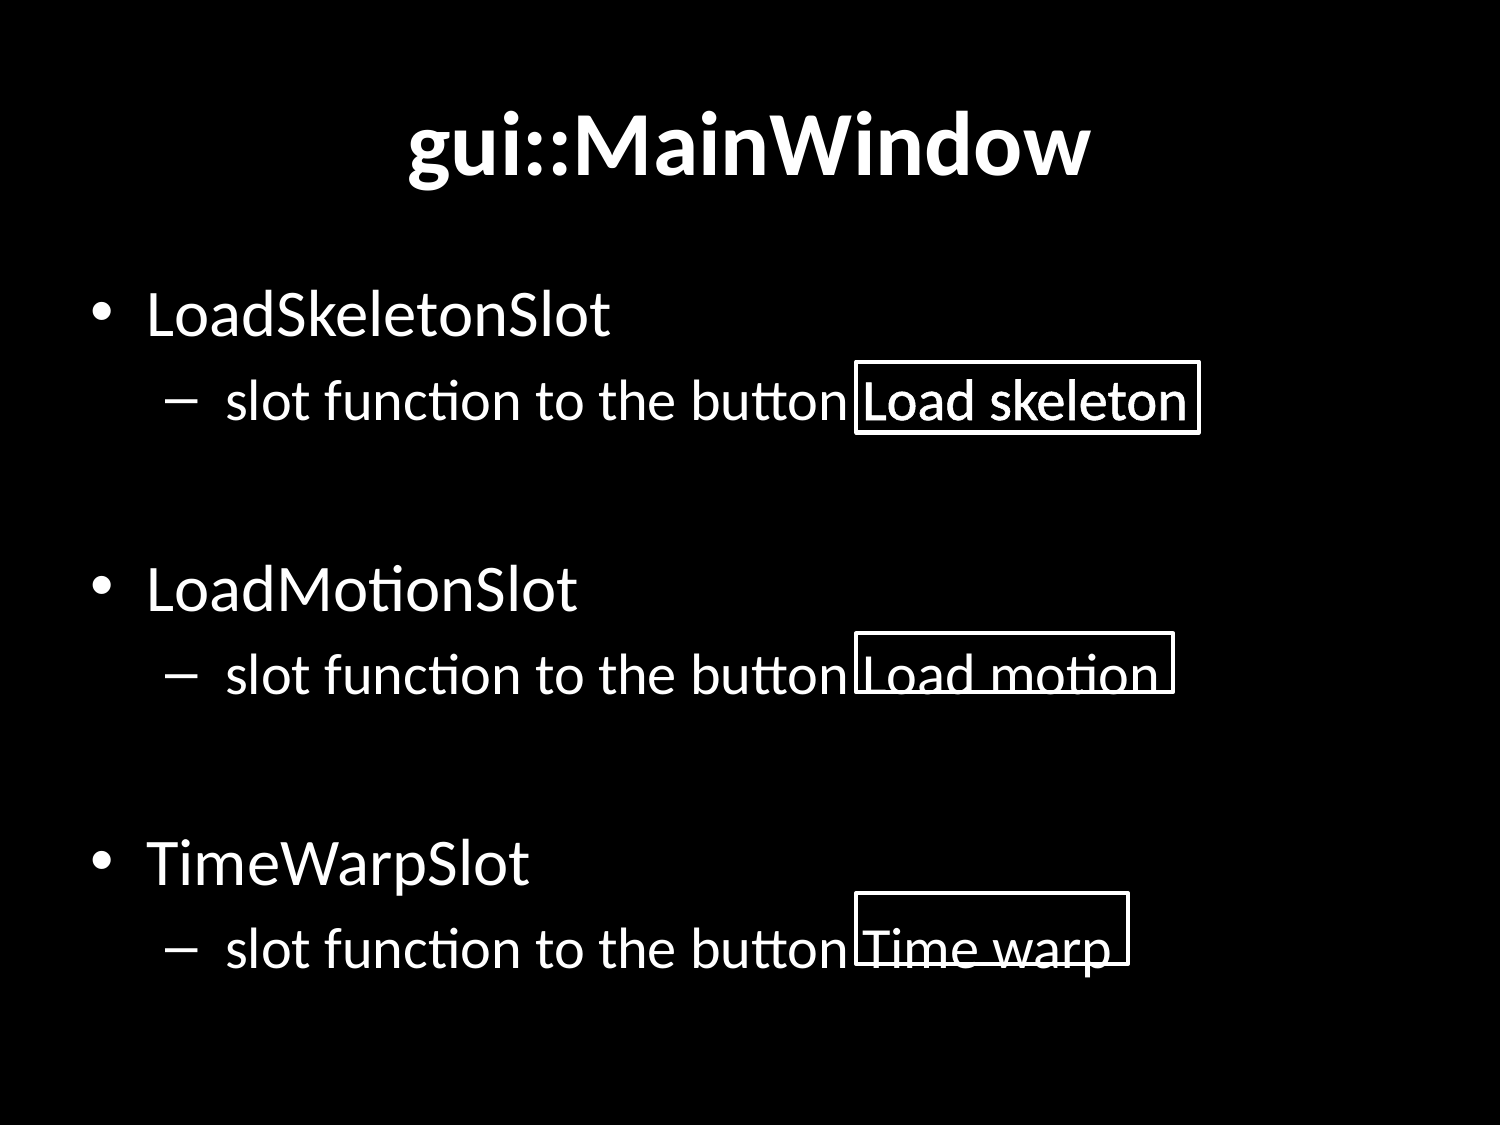

# gui::MainWindow
LoadSkeletonSlot
 slot function to the button Load skeleton

LoadMotionSlot
 slot function to the button Load motion

TimeWarpSlot
 slot function to the button Time warp